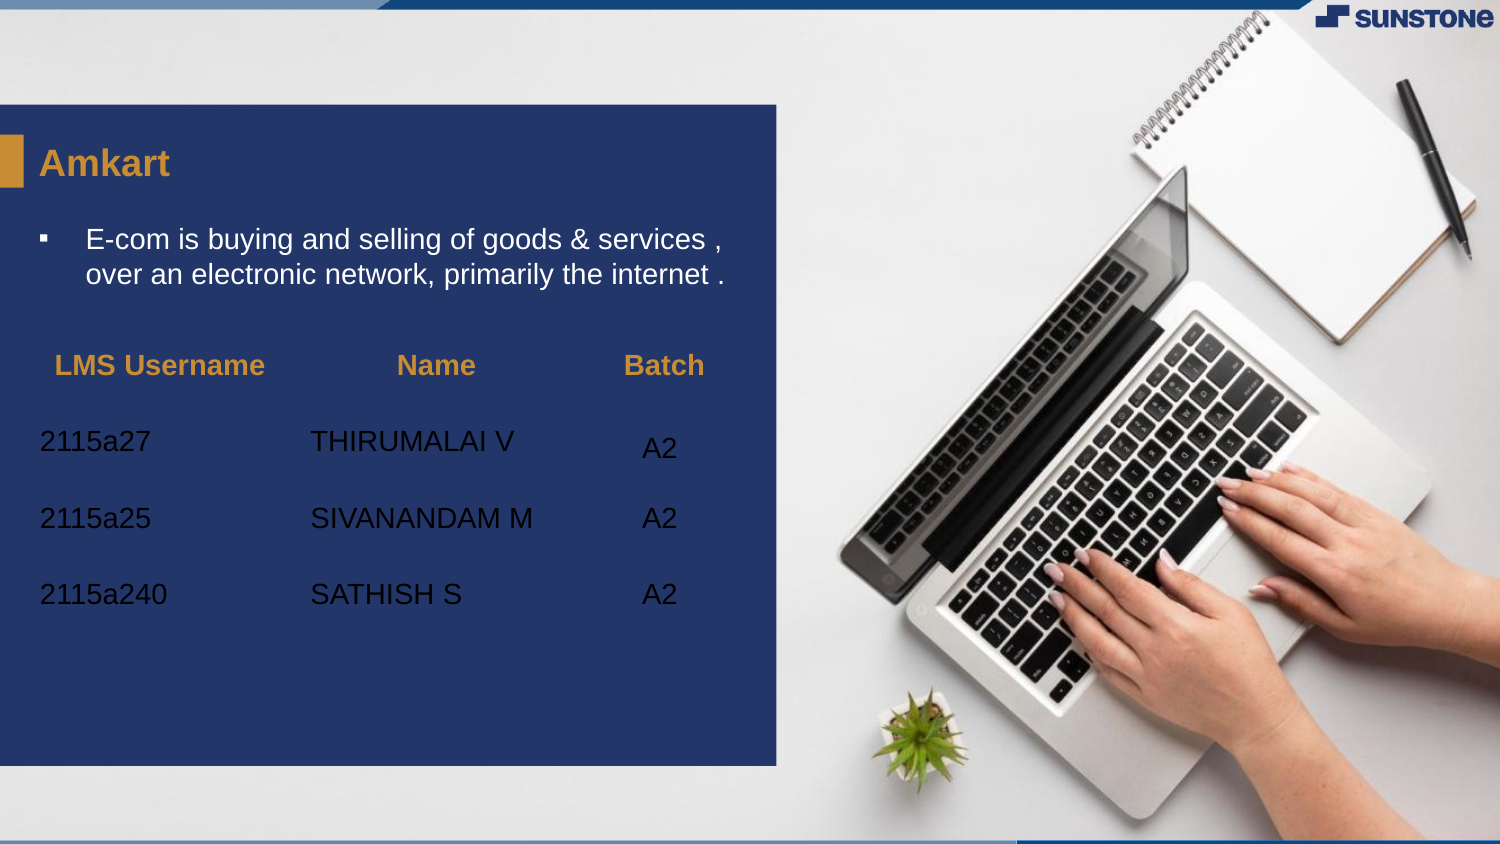

# Amkart
E-com is buying and selling of goods & services , over an electronic network, primarily the internet .
| LMS Username | Name | Batch |
| --- | --- | --- |
| 2115a27 | THIRUMALAI V | A2 |
| 2115a25 | SIVANANDAM M | A2 |
| 2115a240 | SATHISH S | A2 |